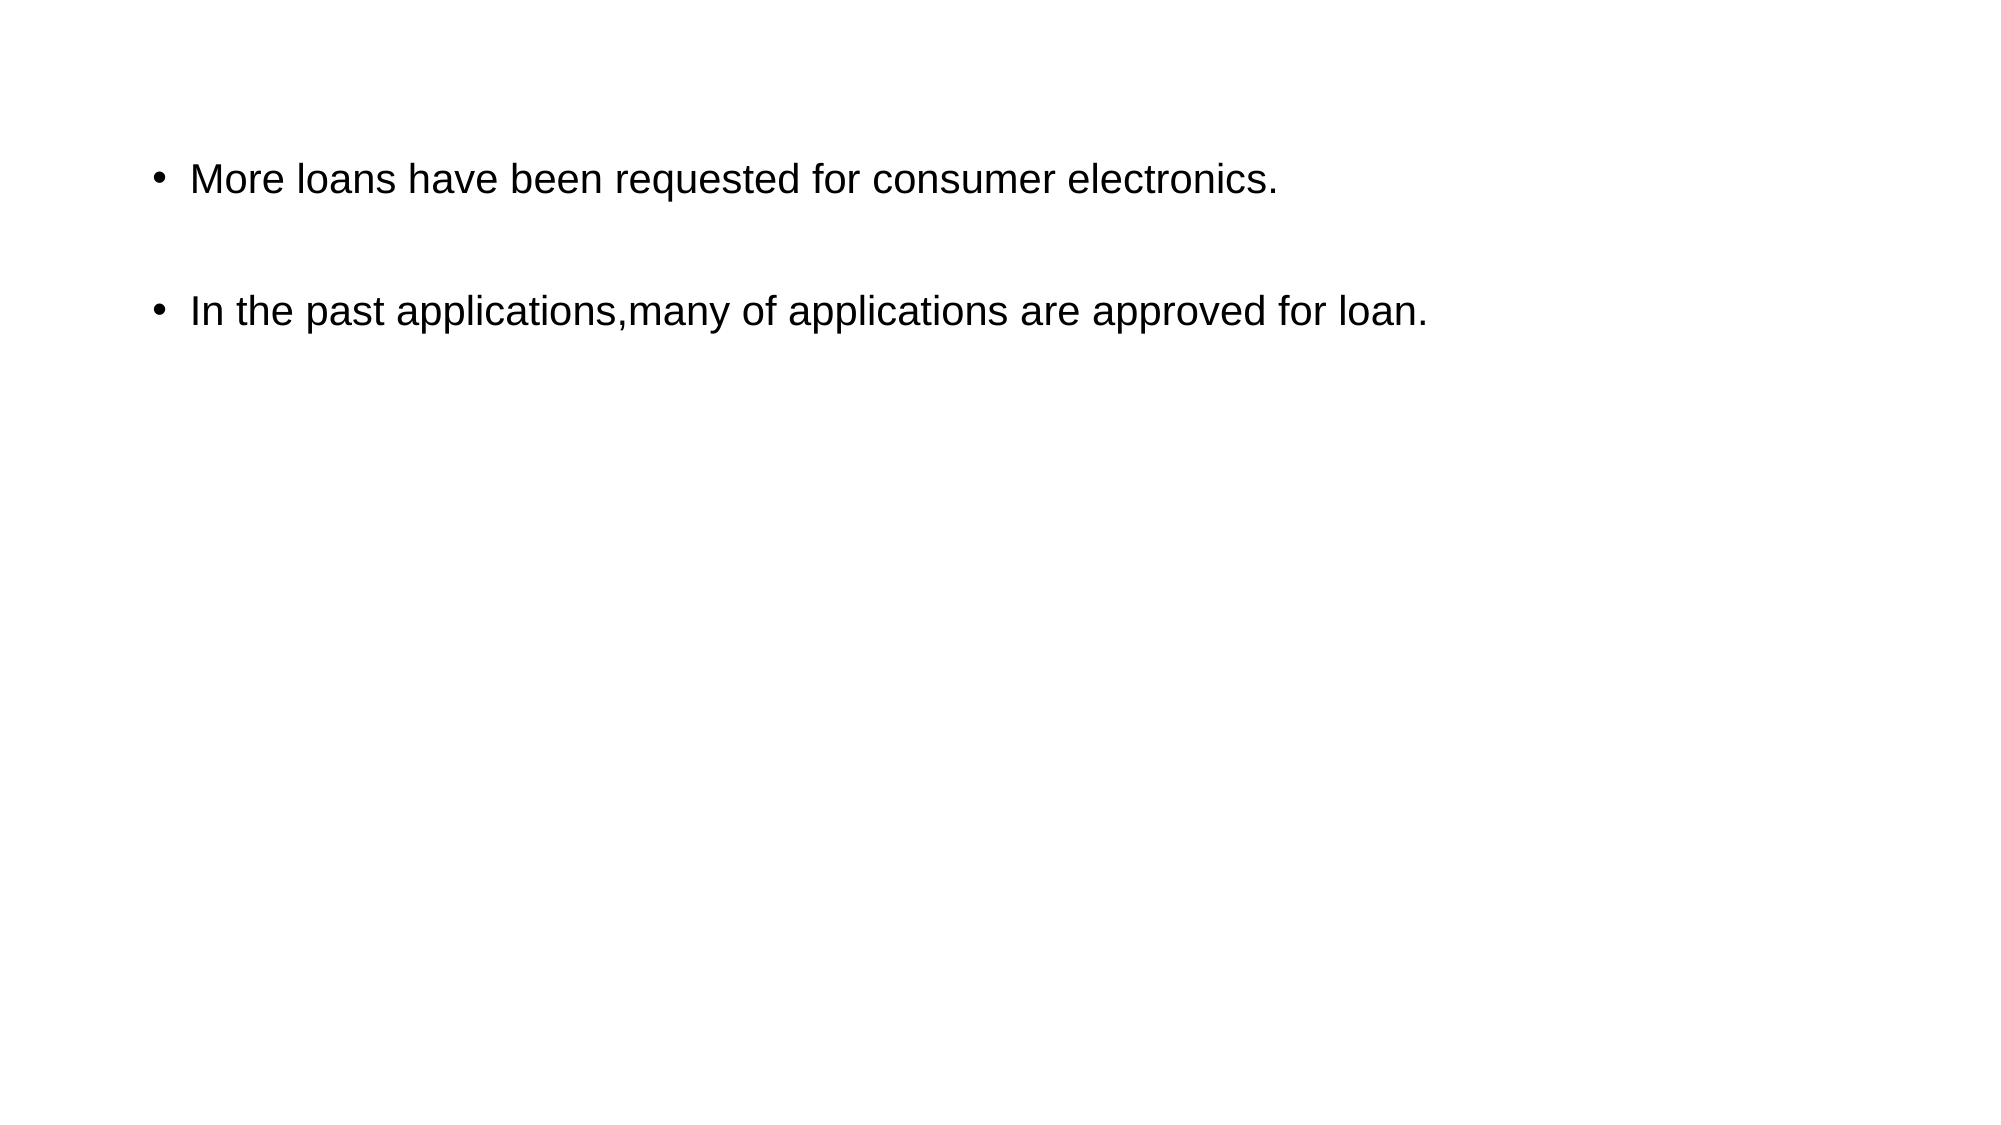

More loans have been requested for consumer electronics.

In the past applications,many of applications are approved for loan.